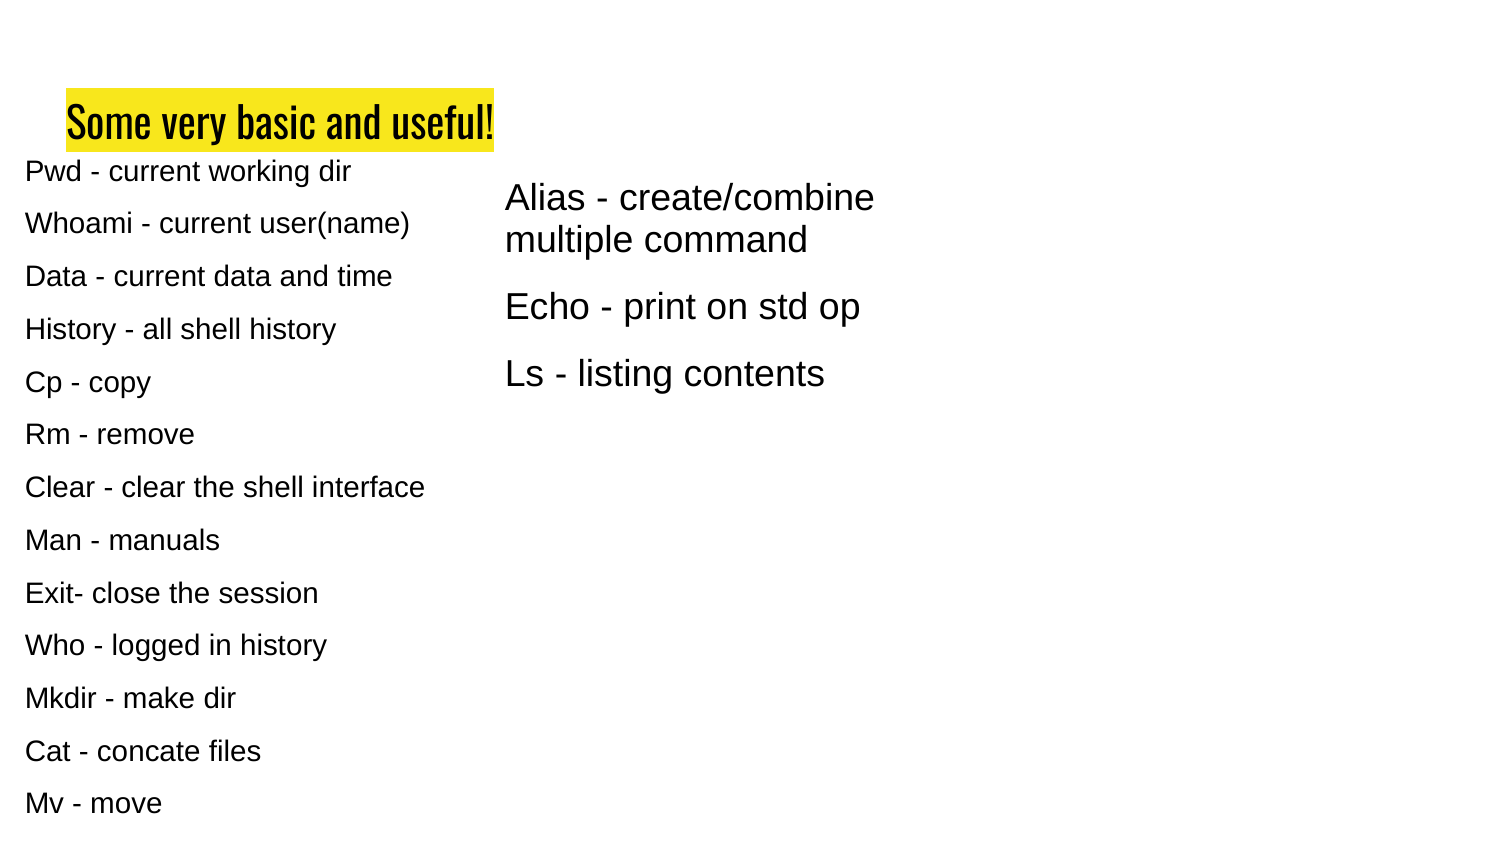

# Some very basic and useful!
Pwd - current working dir
Whoami - current user(name)
Data - current data and time
History - all shell history
Cp - copy
Rm - remove
Clear - clear the shell interface
Man - manuals
Exit- close the session
Who - logged in history
Mkdir - make dir
Cat - concate files
Mv - move

Alias - create/combine multiple command
Echo - print on std op
Ls - listing contents